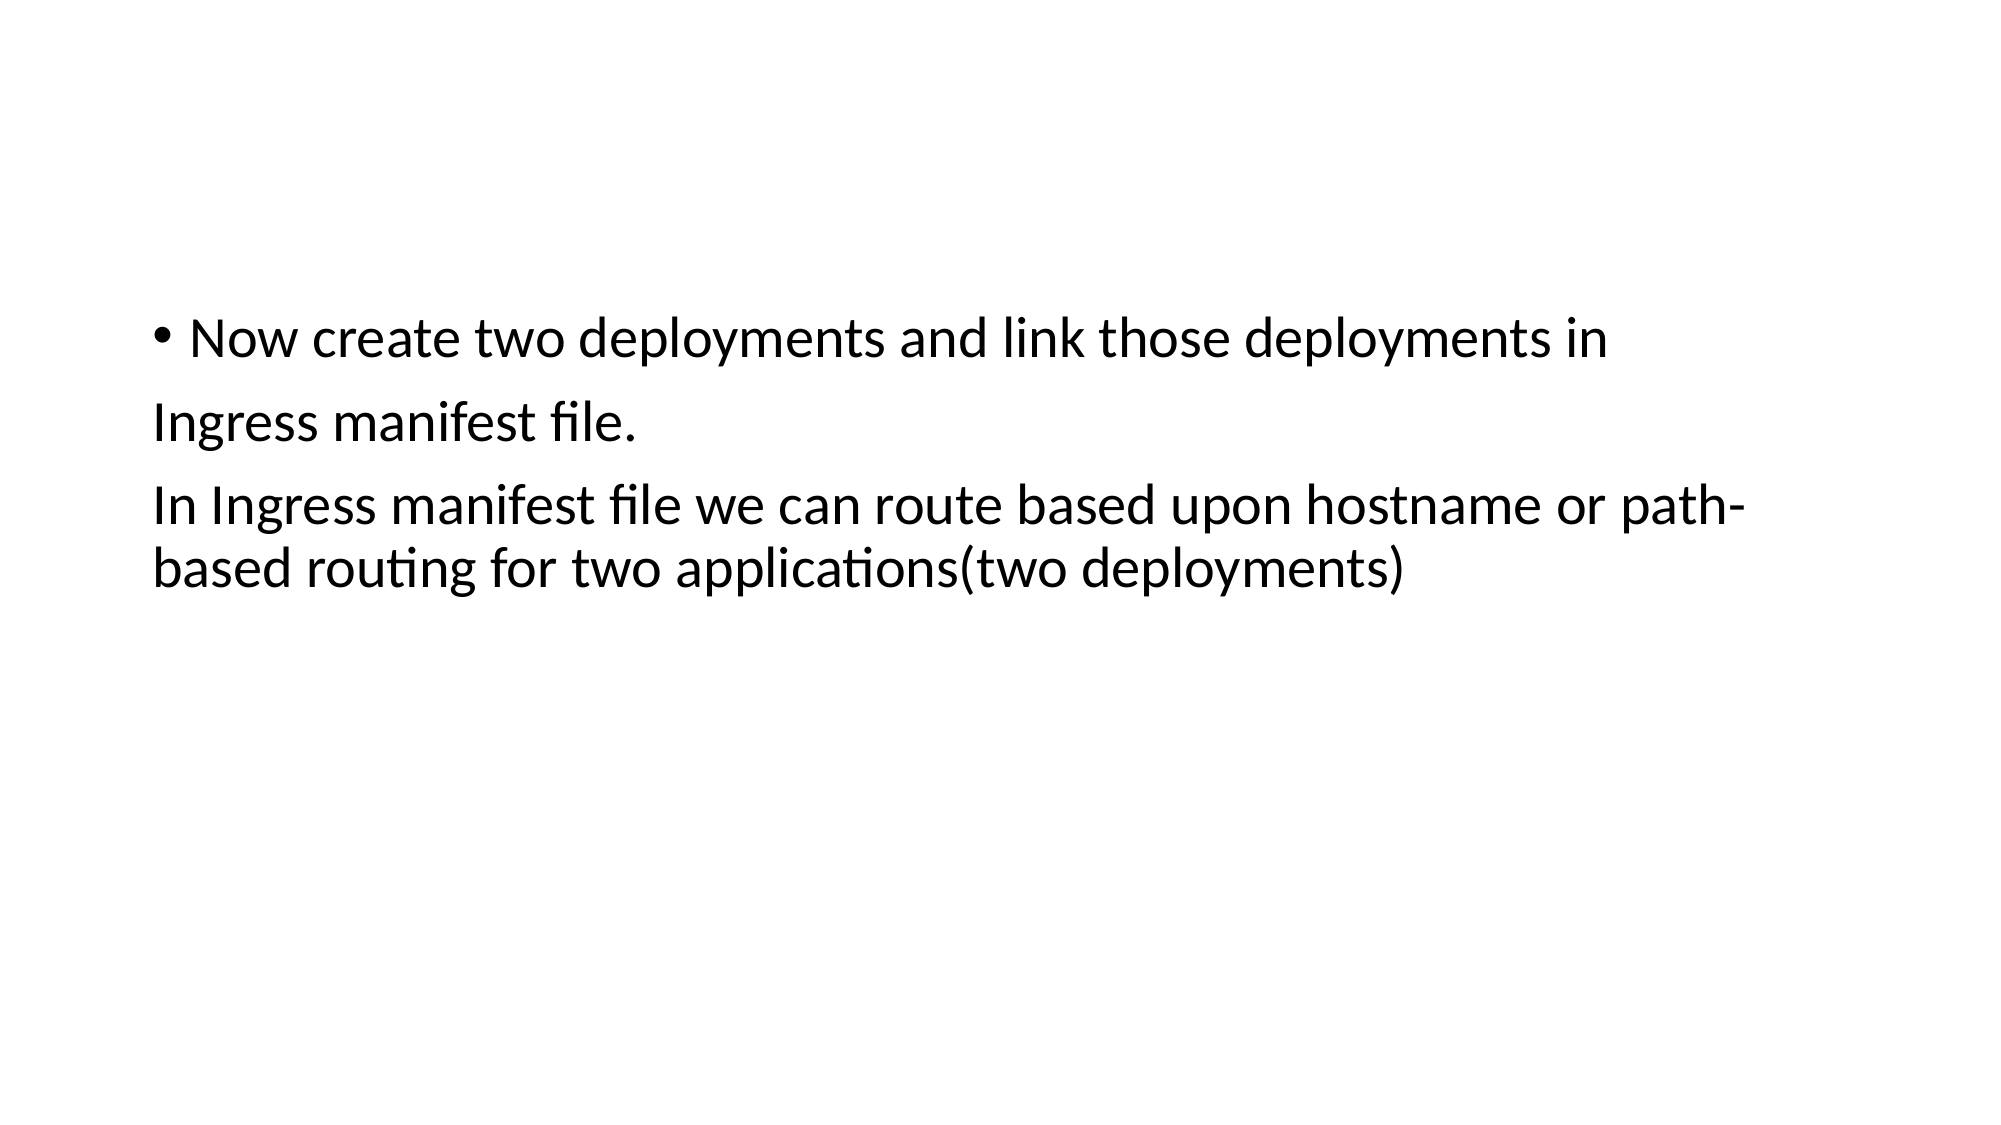

Now create two deployments and link those deployments in
Ingress manifest file.
In Ingress manifest file we can route based upon hostname or path-based routing for two applications(two deployments)